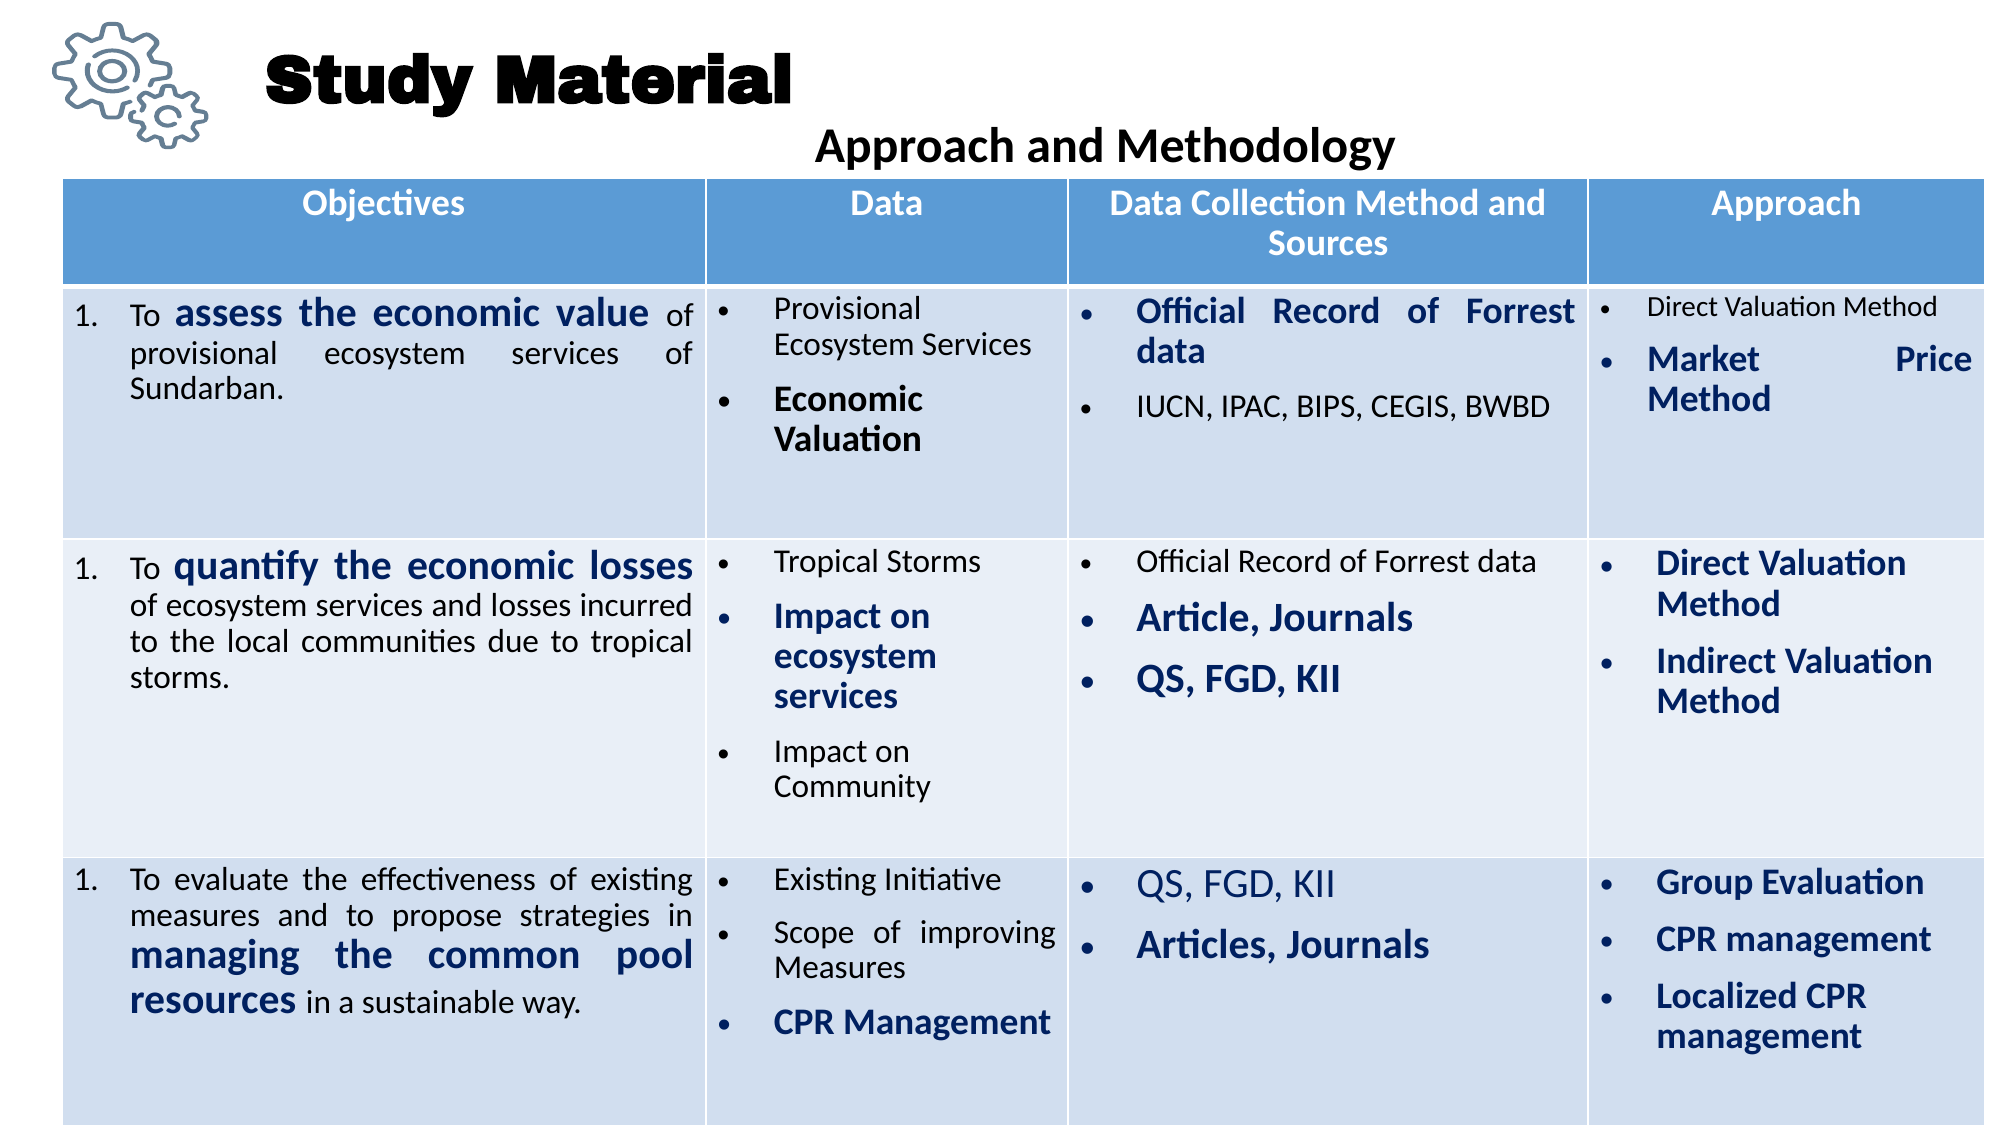

# Study Material
Approach and Methodology
| Objectives | Data | Data Collection Method and Sources | Approach |
| --- | --- | --- | --- |
| To assess the economic value of provisional ecosystem services of Sundarban. | Provisional Ecosystem Services Economic Valuation | Official Record of Forrest data IUCN, IPAC, BIPS, CEGIS, BWBD | Direct Valuation Method Market Price Method |
| To quantify the economic losses of ecosystem services and losses incurred to the local communities due to tropical storms. | Tropical Storms Impact on ecosystem services Impact on Community | Official Record of Forrest data Article, Journals QS, FGD, KII | Direct Valuation Method Indirect Valuation Method |
| To evaluate the effectiveness of existing measures and to propose strategies in managing the common pool resources in a sustainable way. | Existing Initiative Scope of improving Measures CPR Management | QS, FGD, KII Articles, Journals | Group Evaluation CPR management Localized CPR management |